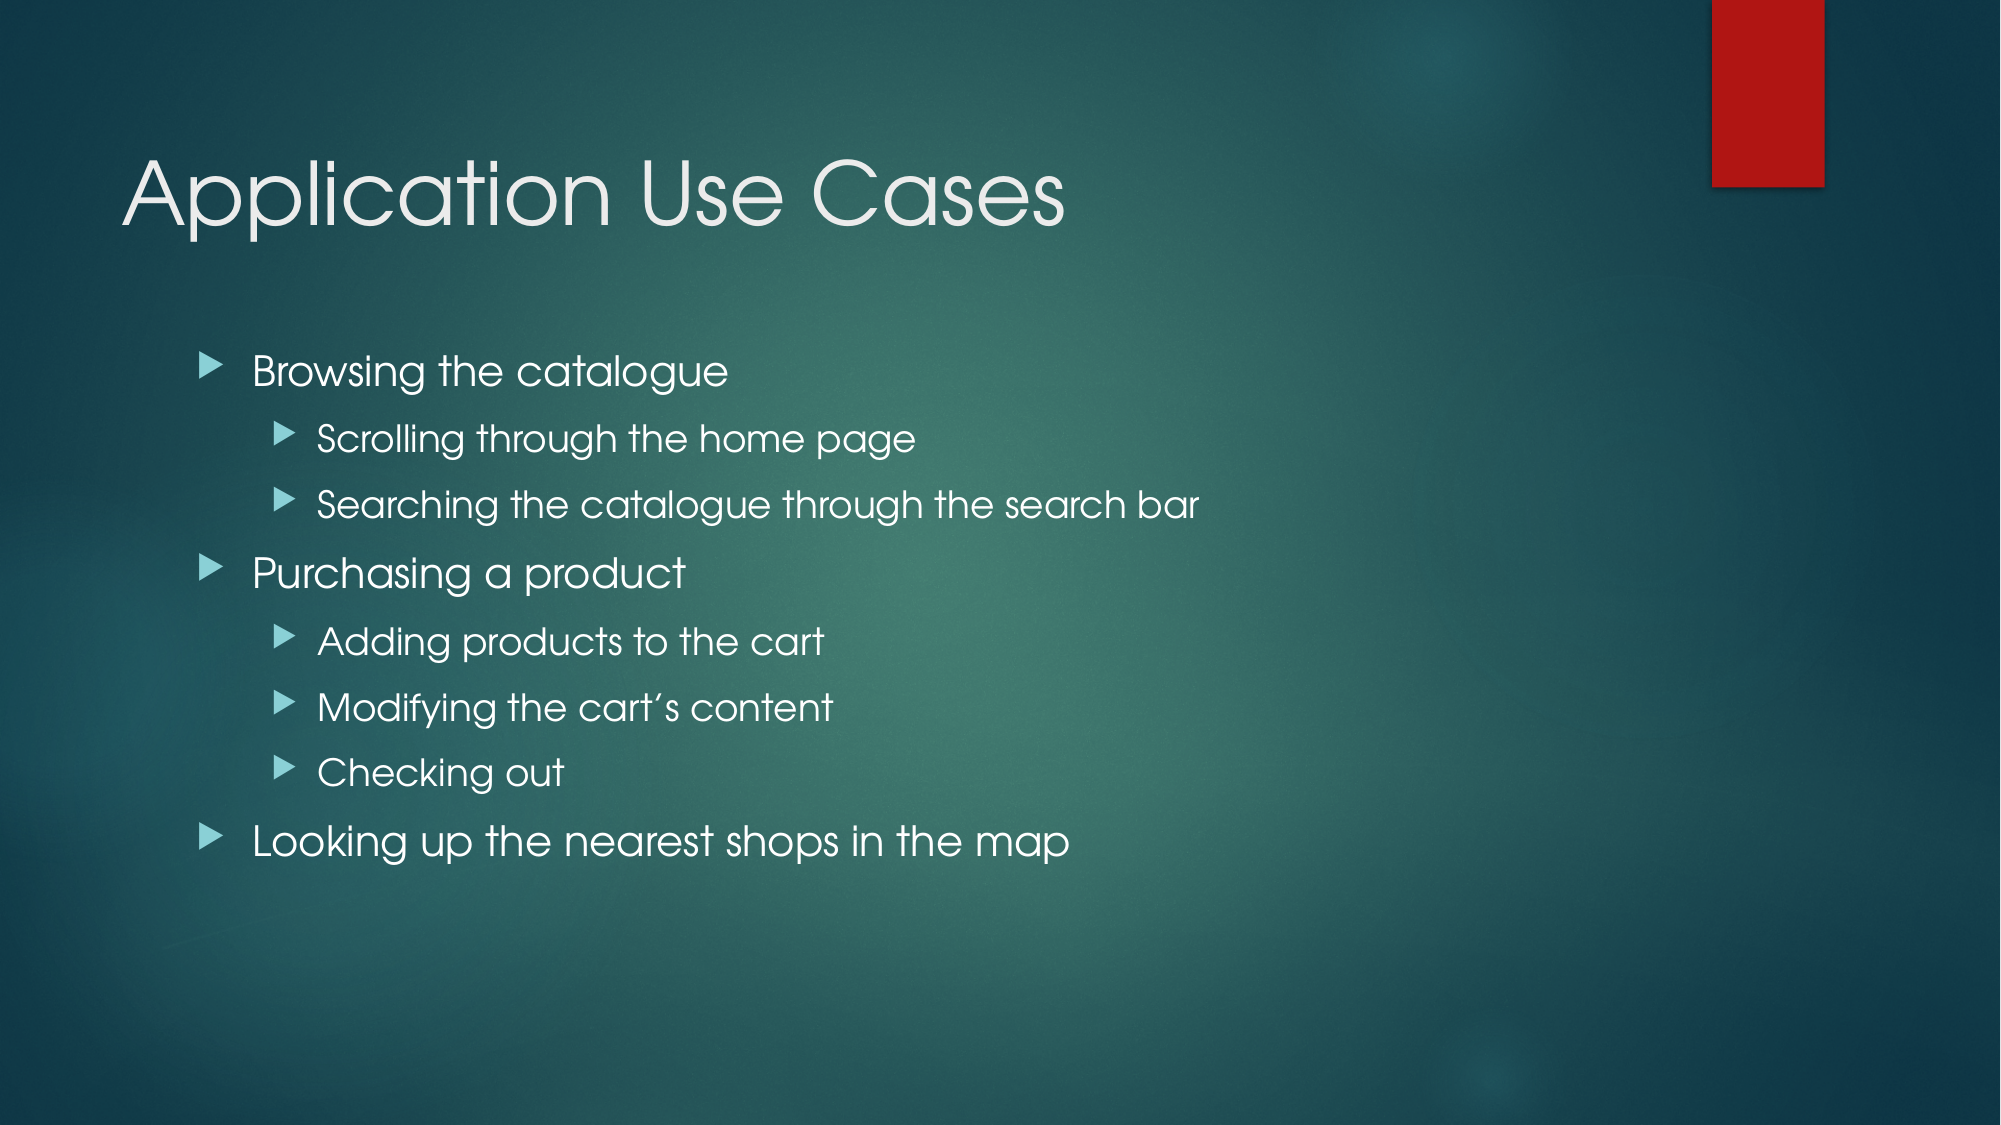

# Application Use Cases
Browsing the catalogue
Scrolling through the home page
Searching the catalogue through the search bar
Purchasing a product
Adding products to the cart
Modifying the cart’s content
Checking out
Looking up the nearest shops in the map